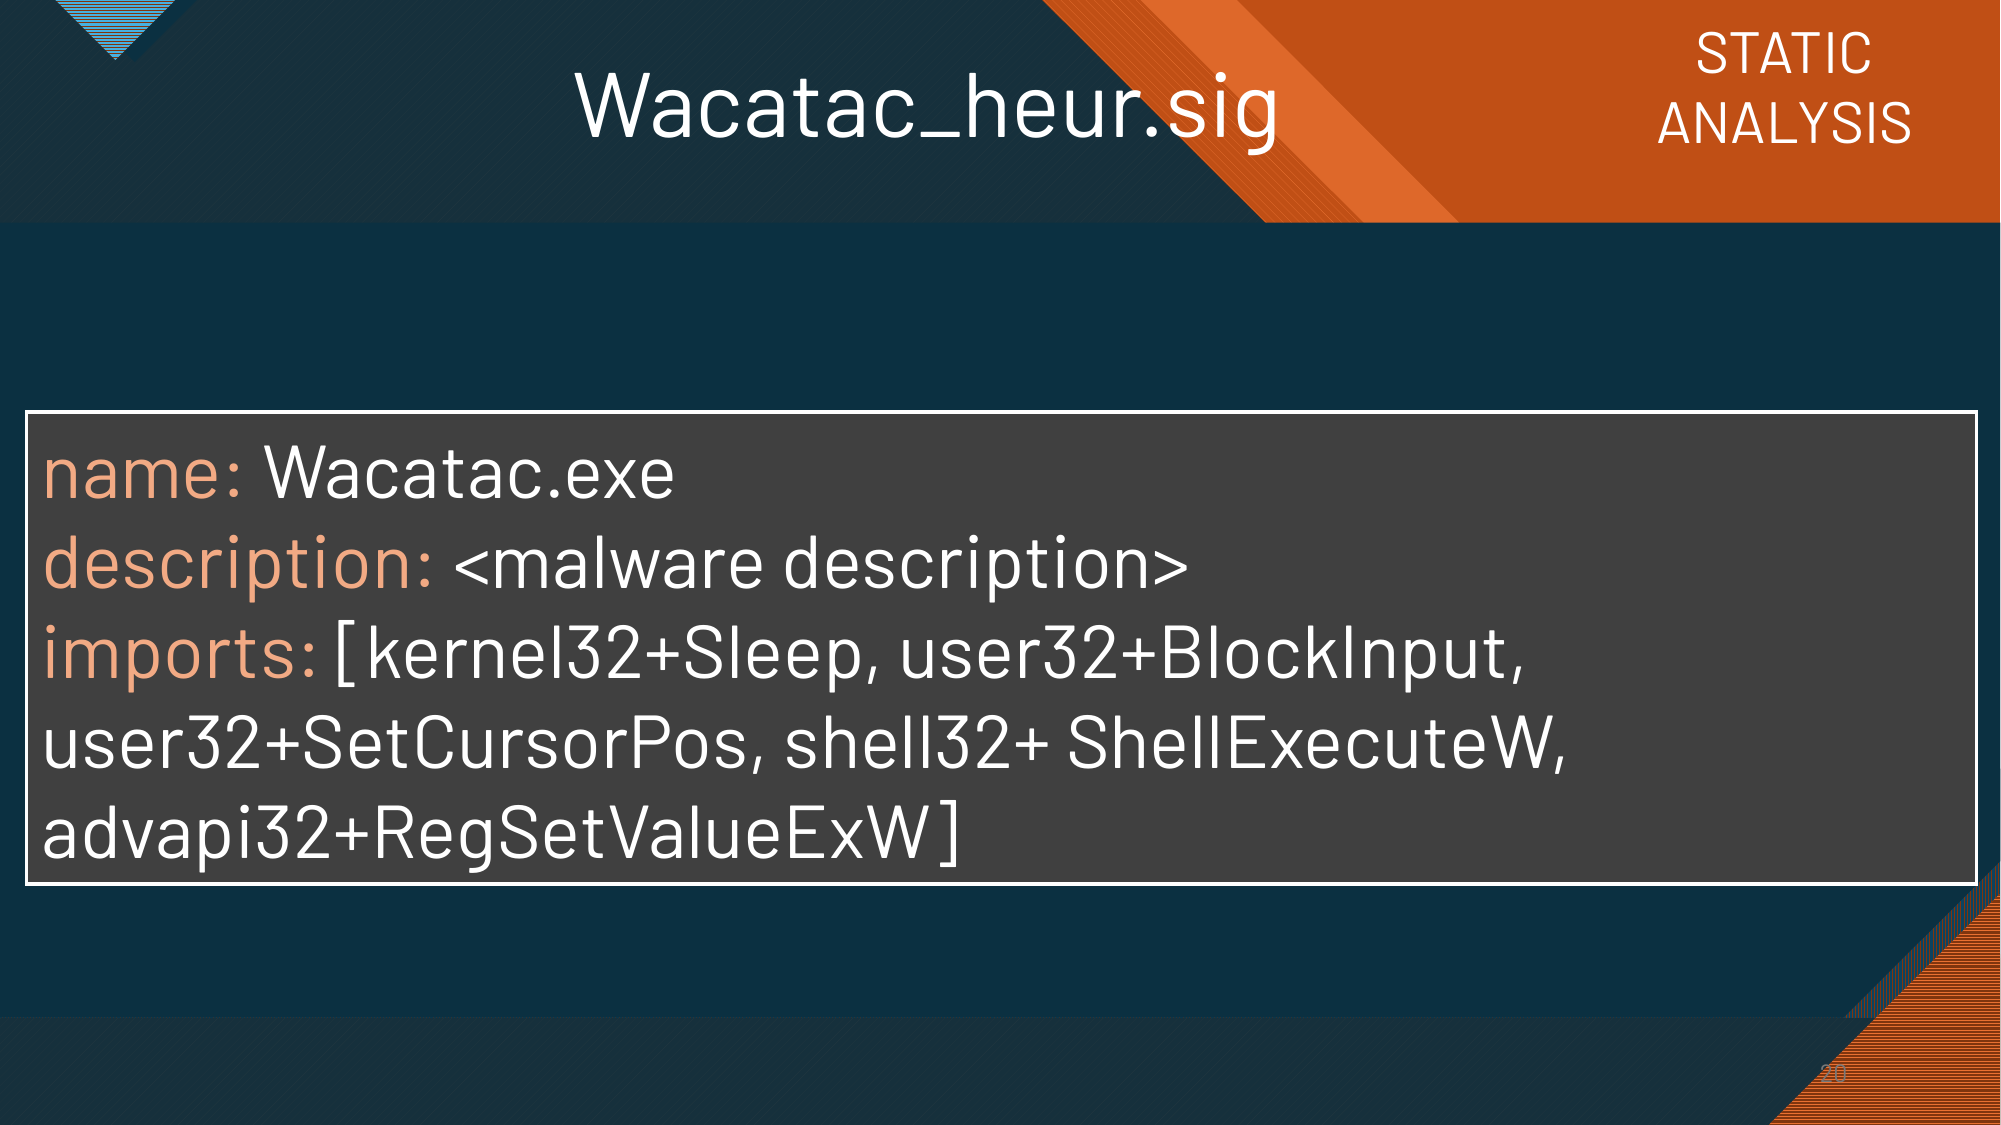

STATIC
ANALYSIS
Wacatac_heur.sig
name: Wacatac.exe
description: <malware description>
imports: [kernel32+Sleep, user32+BlockInput, user32+SetCursorPos, shell32+ ShellExecuteW, advapi32+RegSetValueExW]

20